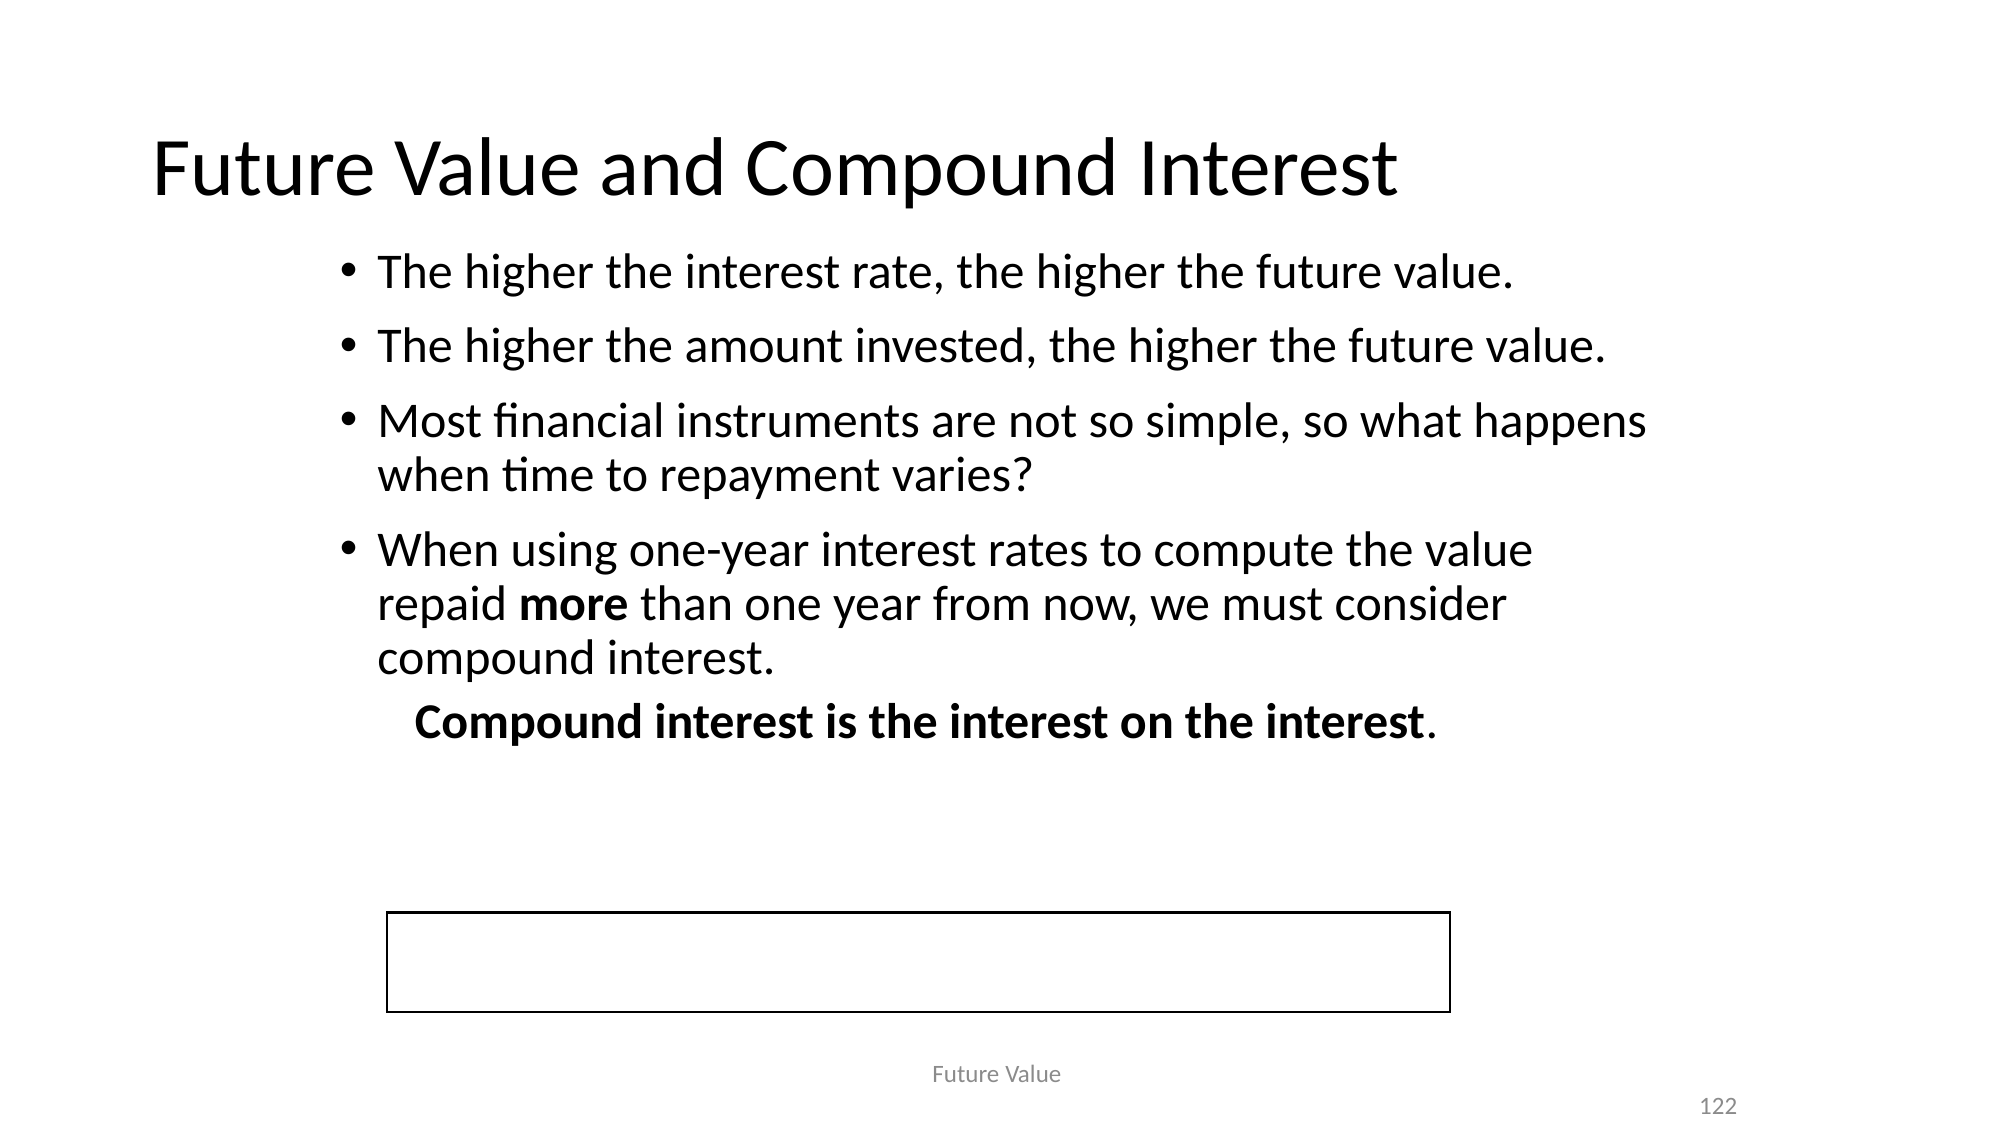

# Future Value and Compound Interest
The higher the interest rate, the higher the future value.
The higher the amount invested, the higher the future value.
Most financial instruments are not so simple, so what happens when time to repayment varies?
When using one-year interest rates to compute the value repaid more than one year from now, we must consider compound interest.
Compound interest is the interest on the interest.

Future Value
122